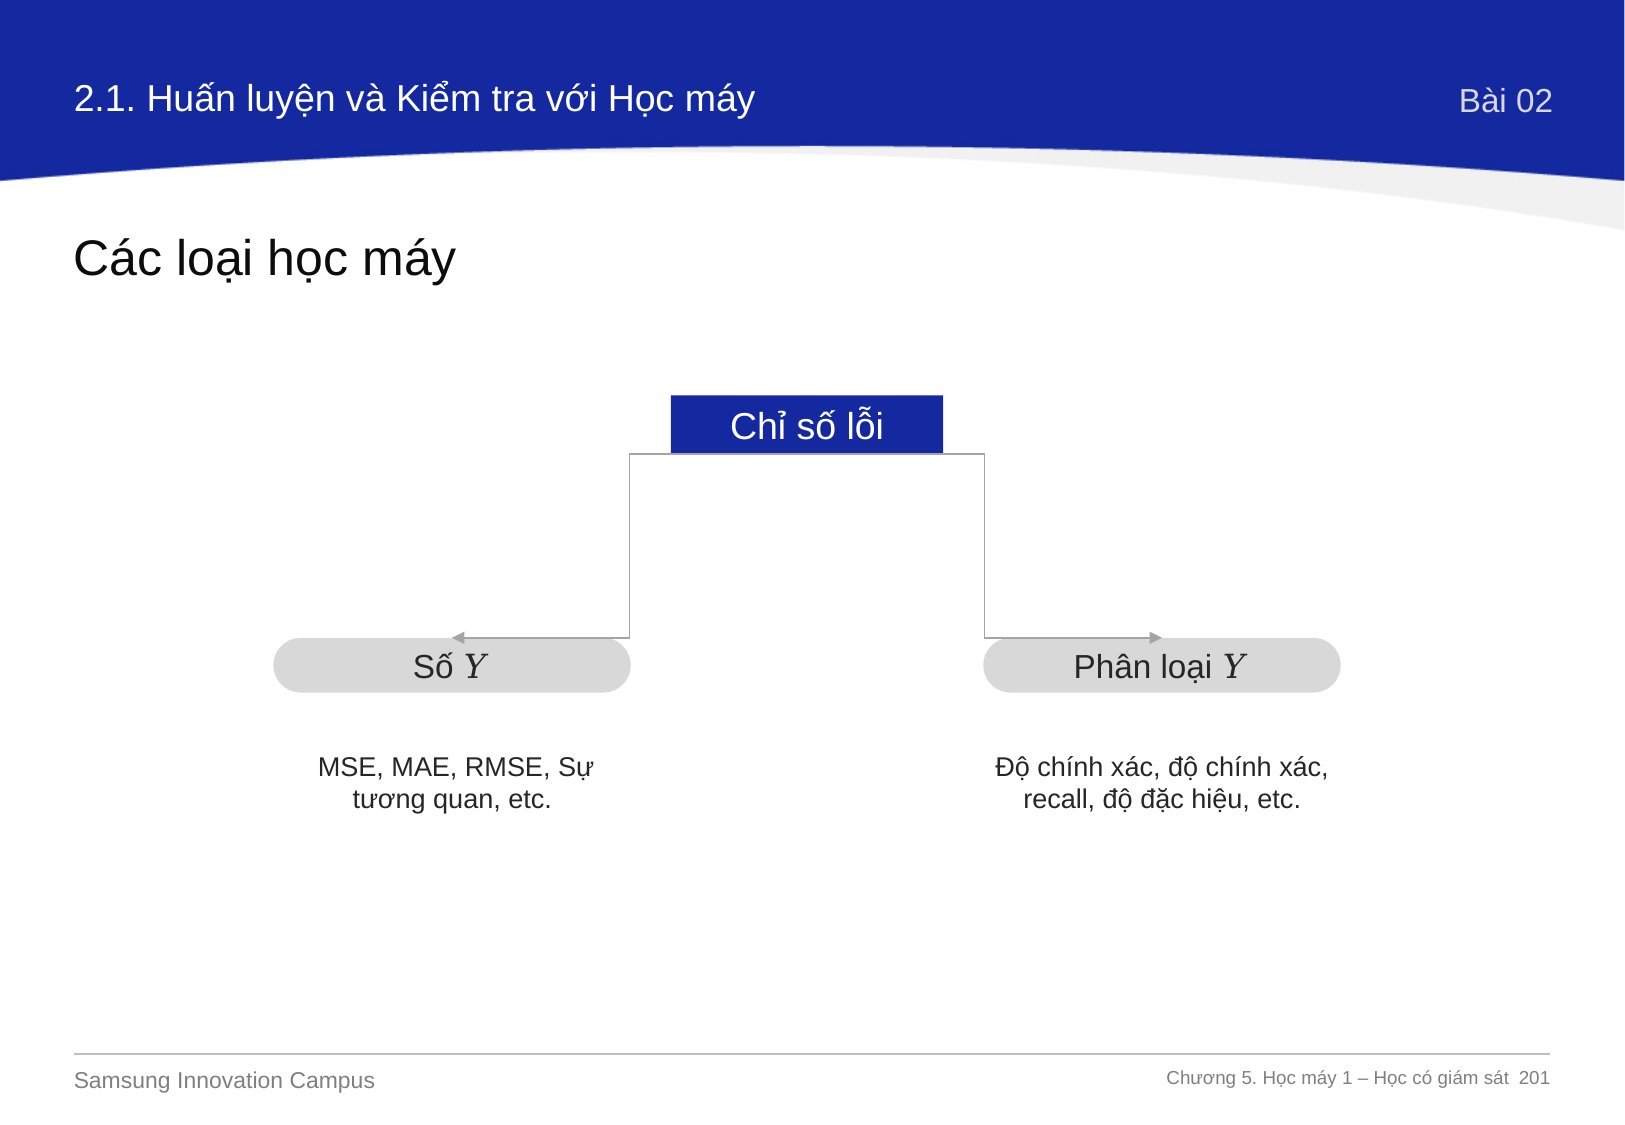

2.1. Huấn luyện và Kiểm tra với Học máy
Bài 02
Các loại học máy
Chỉ số lỗi
Phân loại 𝑌
Số 𝑌
 MSE, MAE, RMSE, Sự tương quan, etc.
Độ chính xác, độ chính xác, recall, độ đặc hiệu, etc.